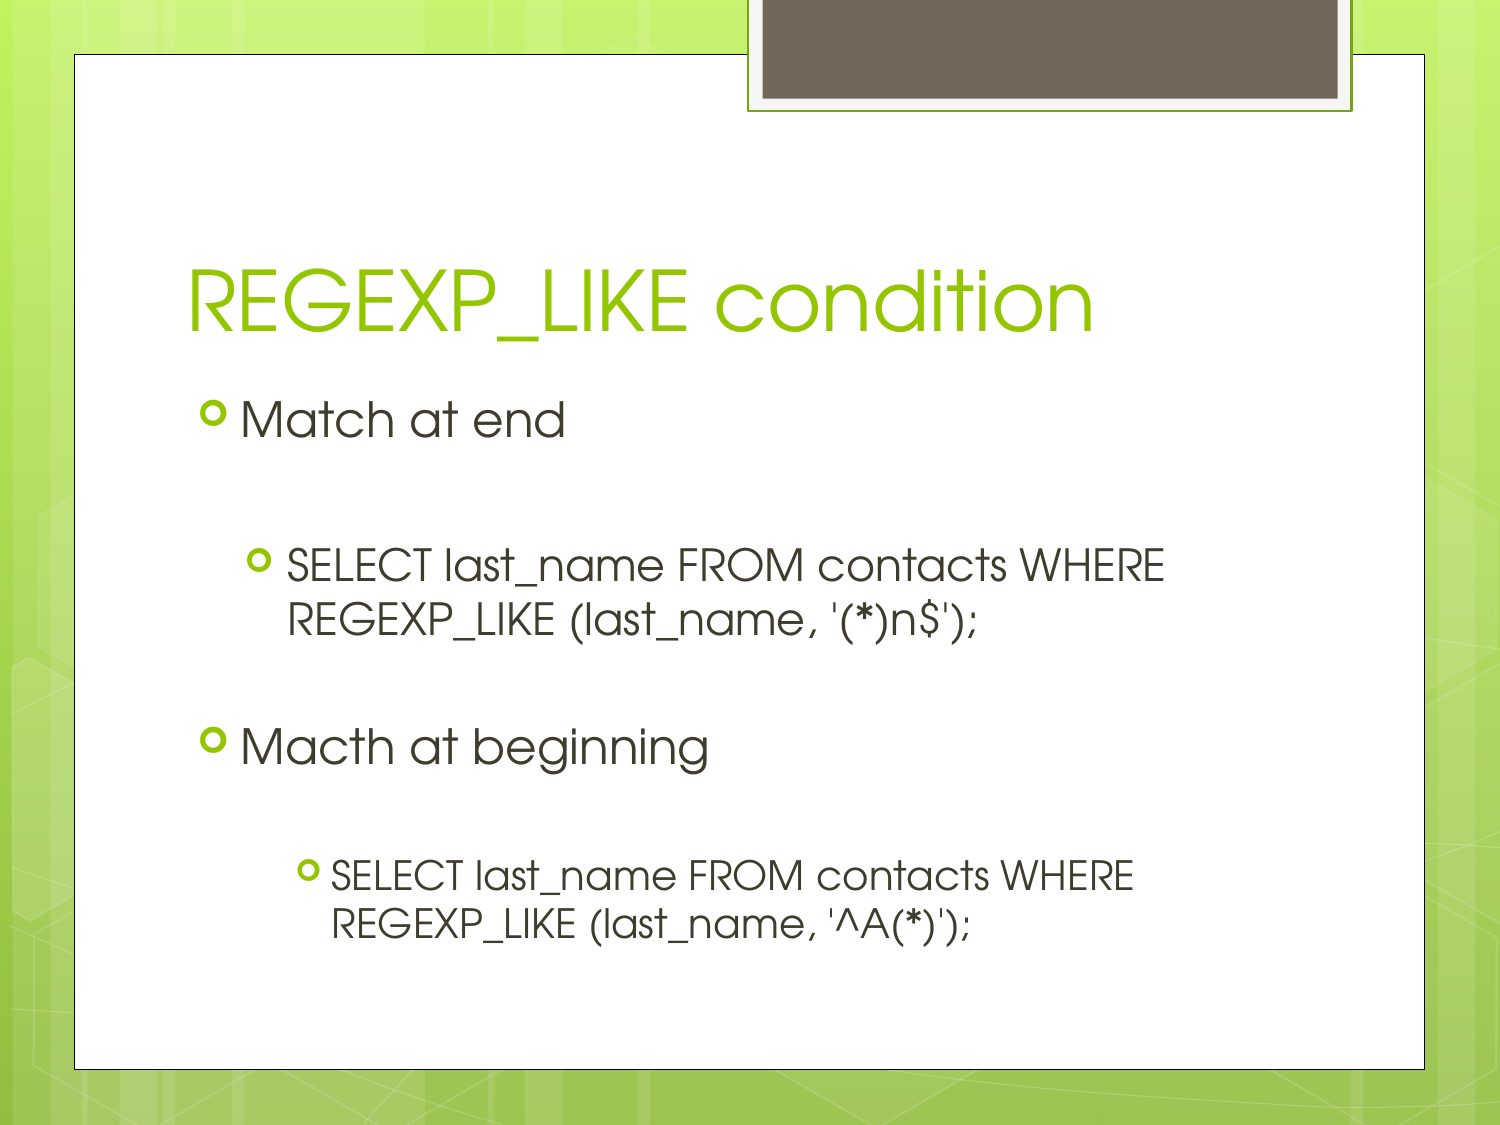

# REGEXP_LIKE condition
Match at end

SELECT last_name FROM contacts WHERE REGEXP_LIKE (last_name, '(*)n$');

Macth at beginning

SELECT last_name FROM contacts WHERE REGEXP_LIKE (last_name, '^A(*)');